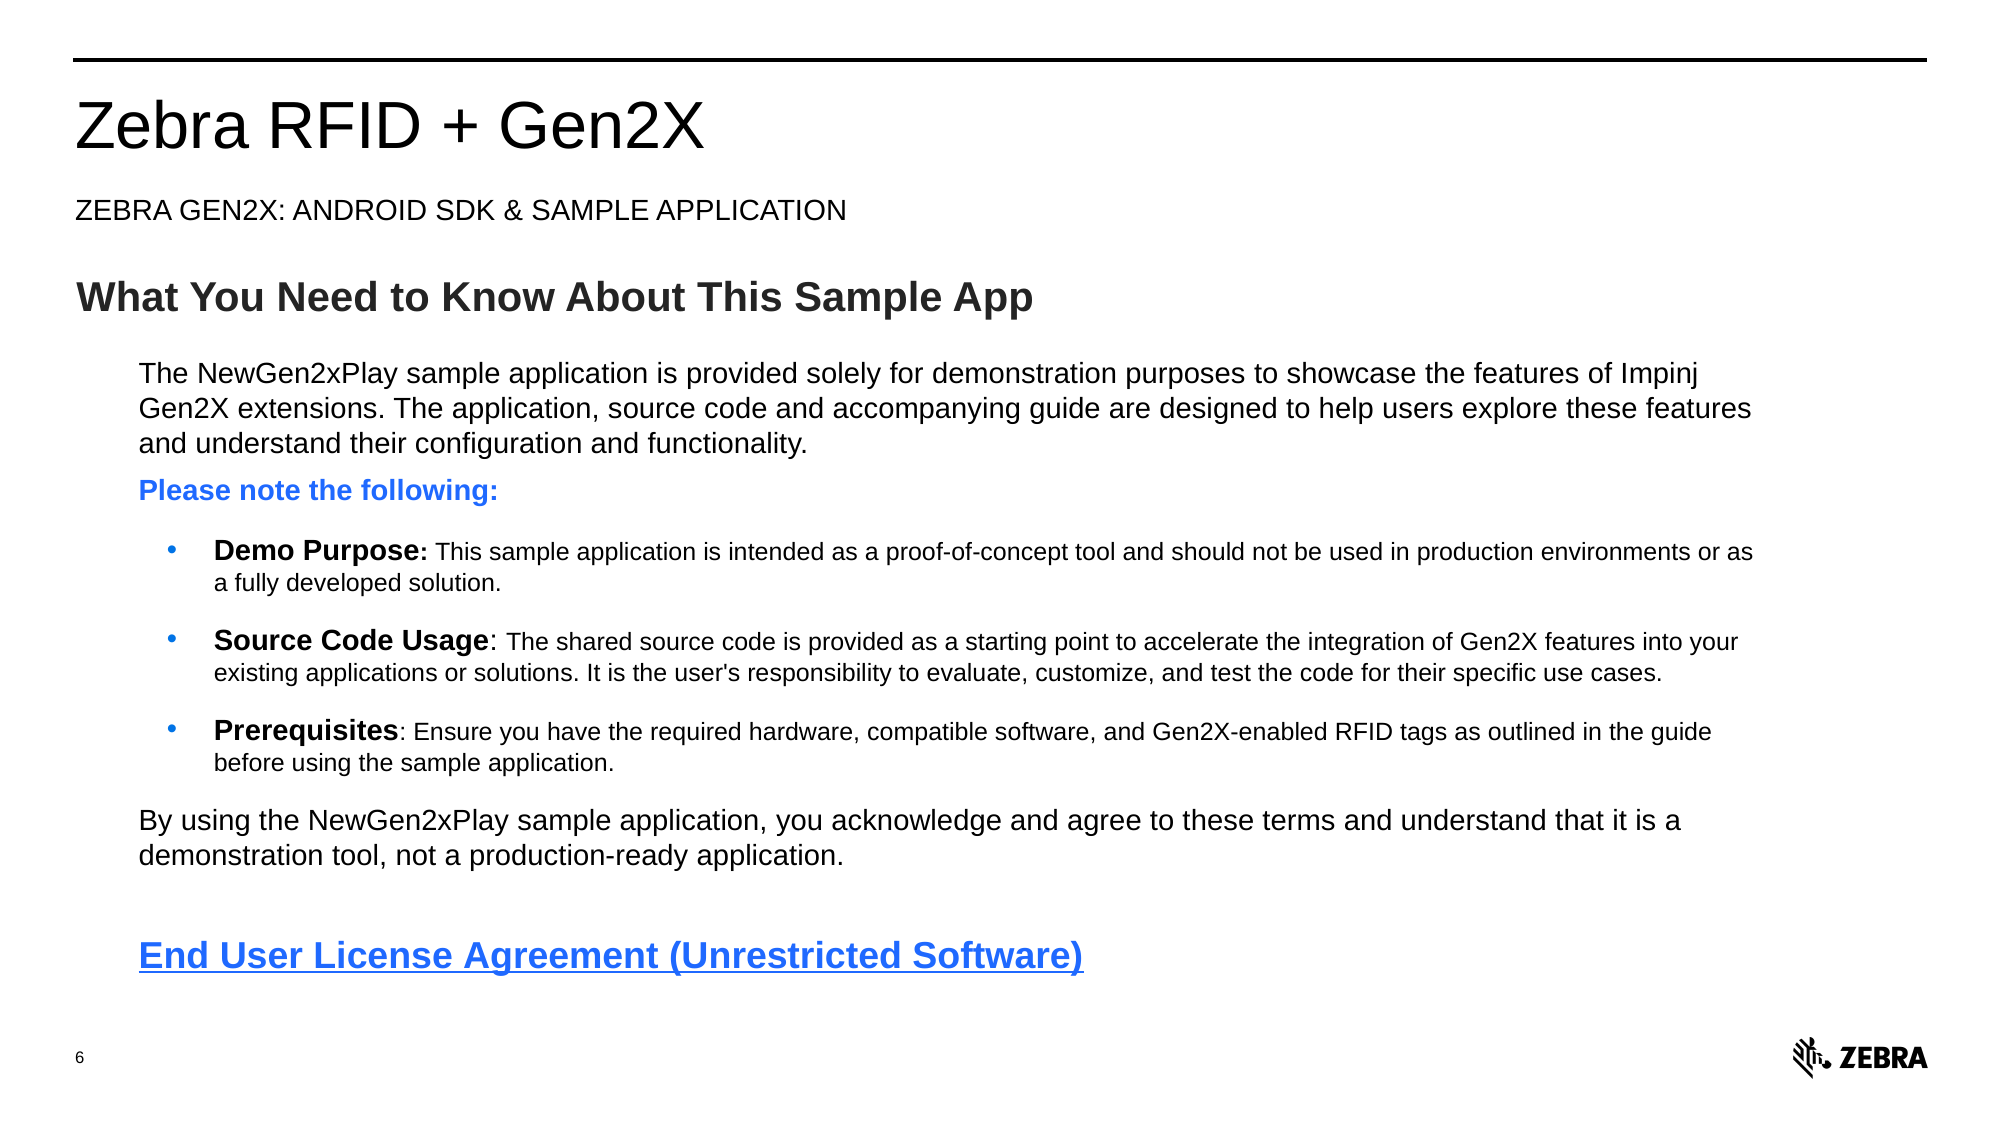

# Zebra RFID + Gen2X
Zebra Gen2X: Android SDK & Sample Application
What You Need to Know About This Sample App
The NewGen2xPlay sample application is provided solely for demonstration purposes to showcase the features of Impinj Gen2X extensions. The application, source code and accompanying guide are designed to help users explore these features and understand their configuration and functionality.
Please note the following:
Demo Purpose: This sample application is intended as a proof-of-concept tool and should not be used in production environments or as a fully developed solution.
Source Code Usage: The shared source code is provided as a starting point to accelerate the integration of Gen2X features into your existing applications or solutions. It is the user's responsibility to evaluate, customize, and test the code for their specific use cases.
Prerequisites: Ensure you have the required hardware, compatible software, and Gen2X-enabled RFID tags as outlined in the guide before using the sample application.
By using the NewGen2xPlay sample application, you acknowledge and agree to these terms and understand that it is a demonstration tool, not a production-ready application.
End User License Agreement (Unrestricted Software)
6